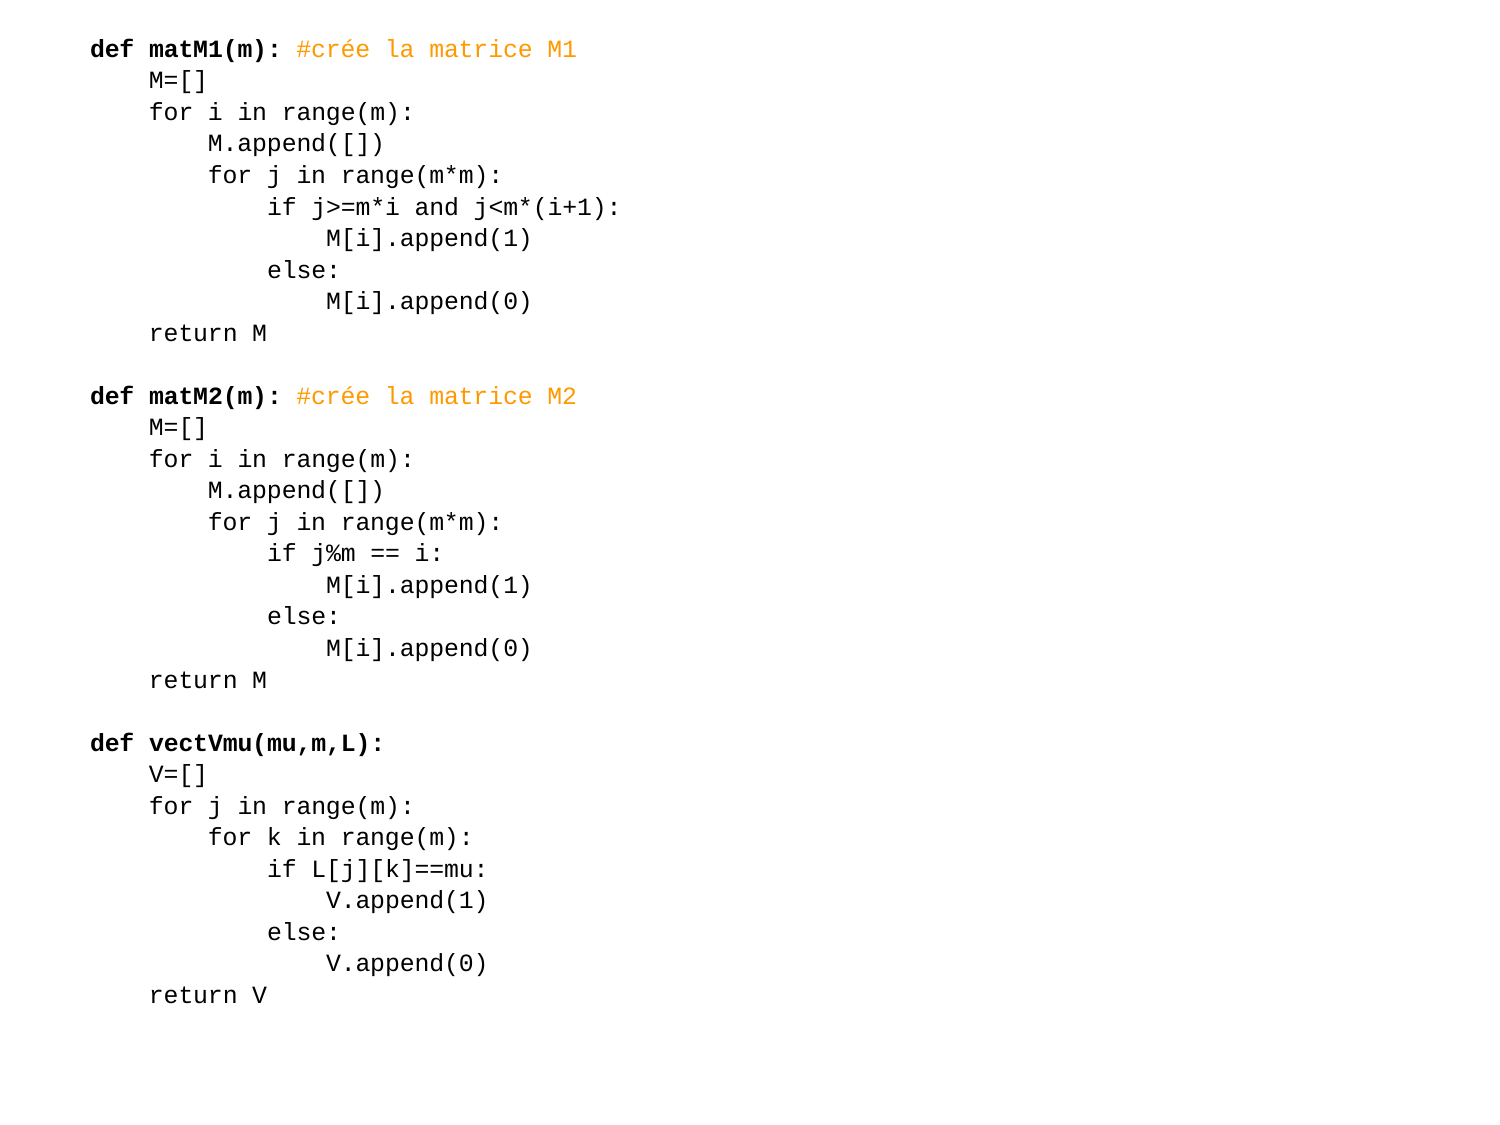

def matM1(m): #crée la matrice M1
    M=[]
    for i in range(m):
        M.append([])
        for j in range(m*m):
            if j>=m*i and j<m*(i+1):
                M[i].append(1)
            else:
                M[i].append(0)
    return M

def matM2(m): #crée la matrice M2
    M=[]
    for i in range(m):
        M.append([])
        for j in range(m*m):
            if j%m == i:
                M[i].append(1)
            else:
                M[i].append(0)
    return M

def vectVmu(mu,m,L):
    V=[]
    for j in range(m):
        for k in range(m):
            if L[j][k]==mu:
                V.append(1)
            else:
                V.append(0)
    return V